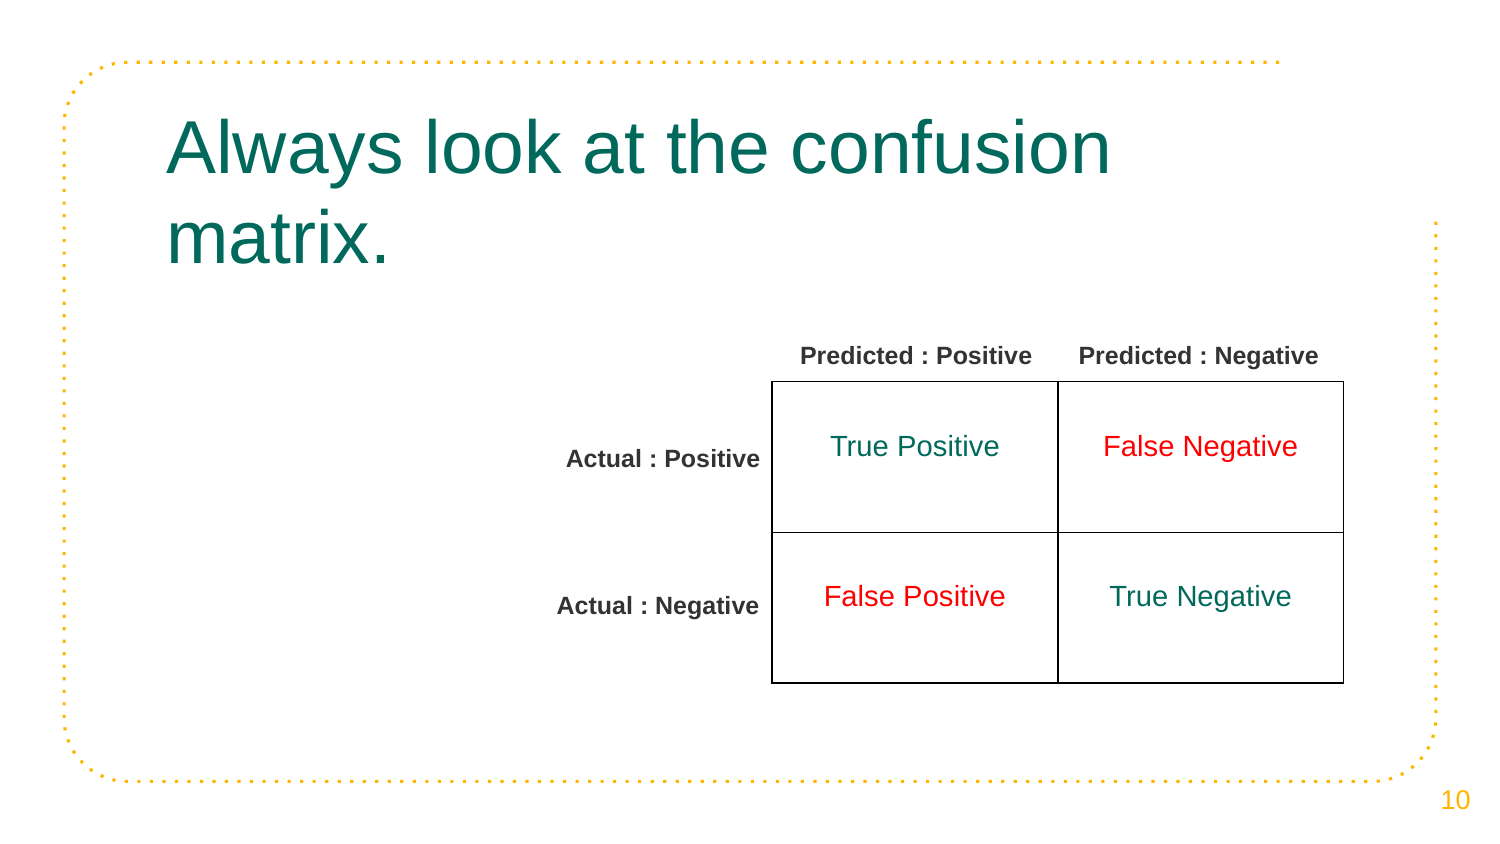

# Always look at the confusion matrix.

Predicted : Positive
Predicted : Negative
| True Positive | False Negative |
| --- | --- |
| False Positive | True Negative |
Actual : Positive
Actual : Negative
10